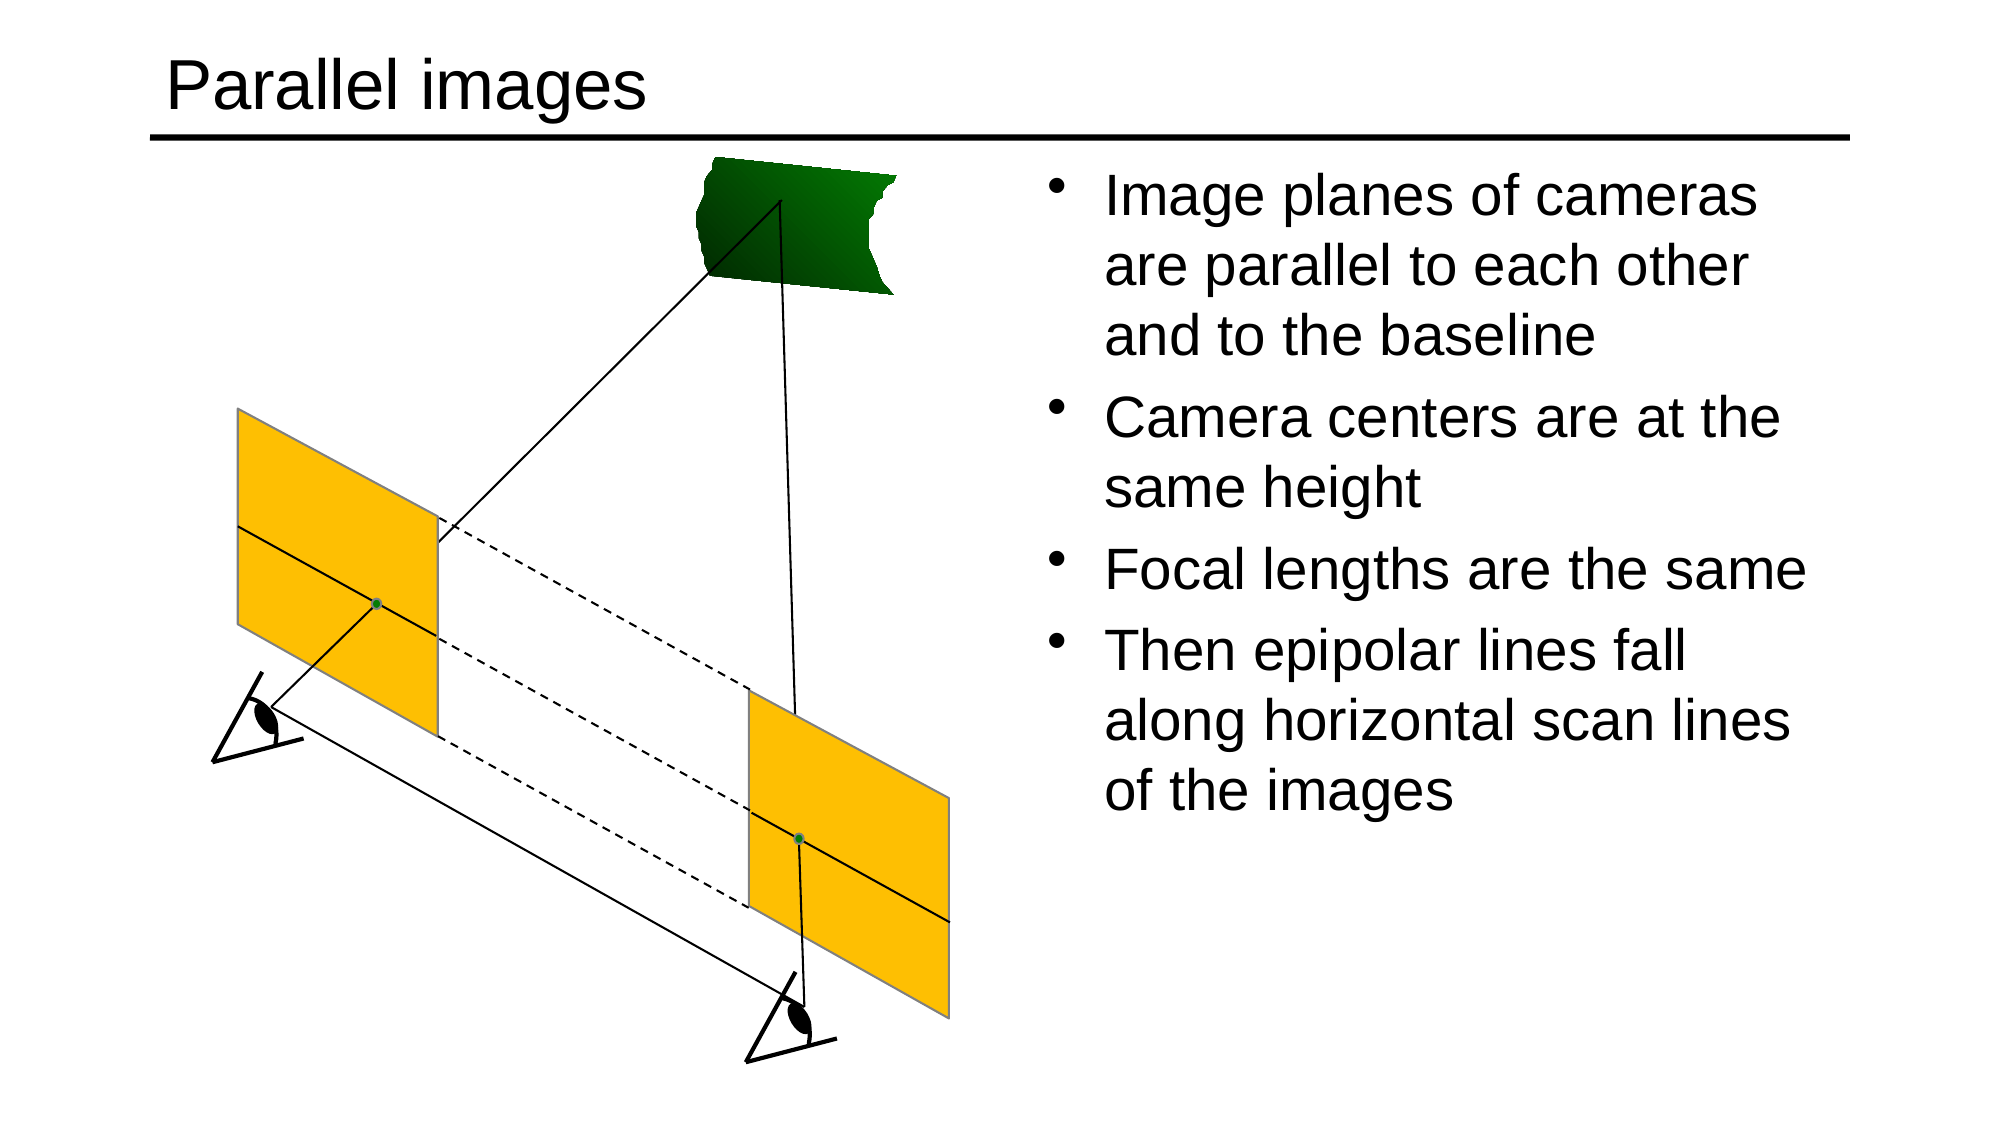

# Parallel images
Image planes of cameras are parallel to each other and to the baseline
Camera centers are at the same height
Focal lengths are the same
Then epipolar lines fall along horizontal scan lines of the images